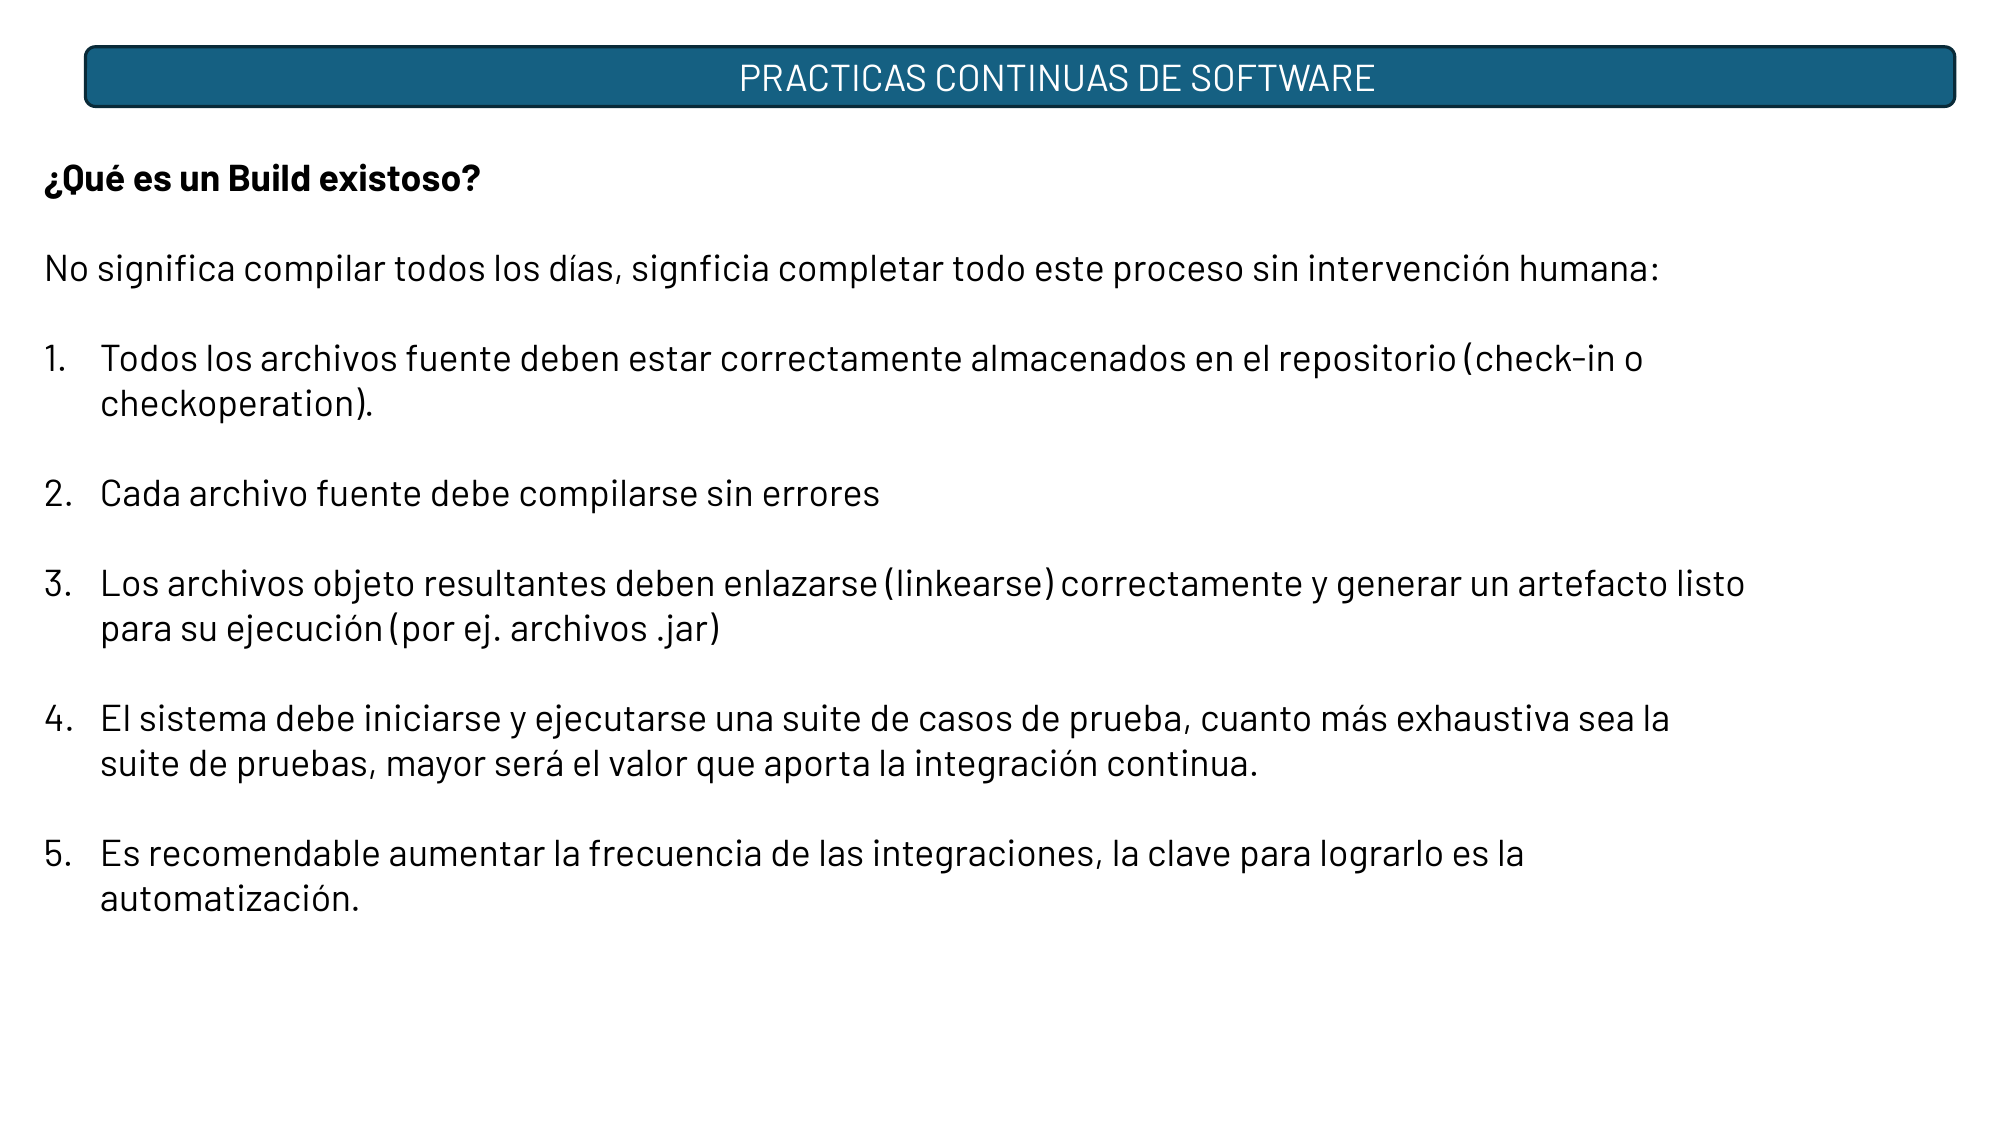

PRACTICAS CONTINUAS DE SOFTWARE
¿Qué es un Build existoso?

No significa compilar todos los días, signficia completar todo este proceso sin intervención humana:

Todos los archivos fuente deben estar correctamente almacenados en el repositorio (check-in o checkoperation).

Cada archivo fuente debe compilarse sin errores

Los archivos objeto resultantes deben enlazarse (linkearse) correctamente y generar un artefacto listo para su ejecución (por ej. archivos .jar)

El sistema debe iniciarse y ejecutarse una suite de casos de prueba, cuanto más exhaustiva sea la suite de pruebas, mayor será el valor que aporta la integración continua.

Es recomendable aumentar la frecuencia de las integraciones, la clave para lograrlo es la automatización.